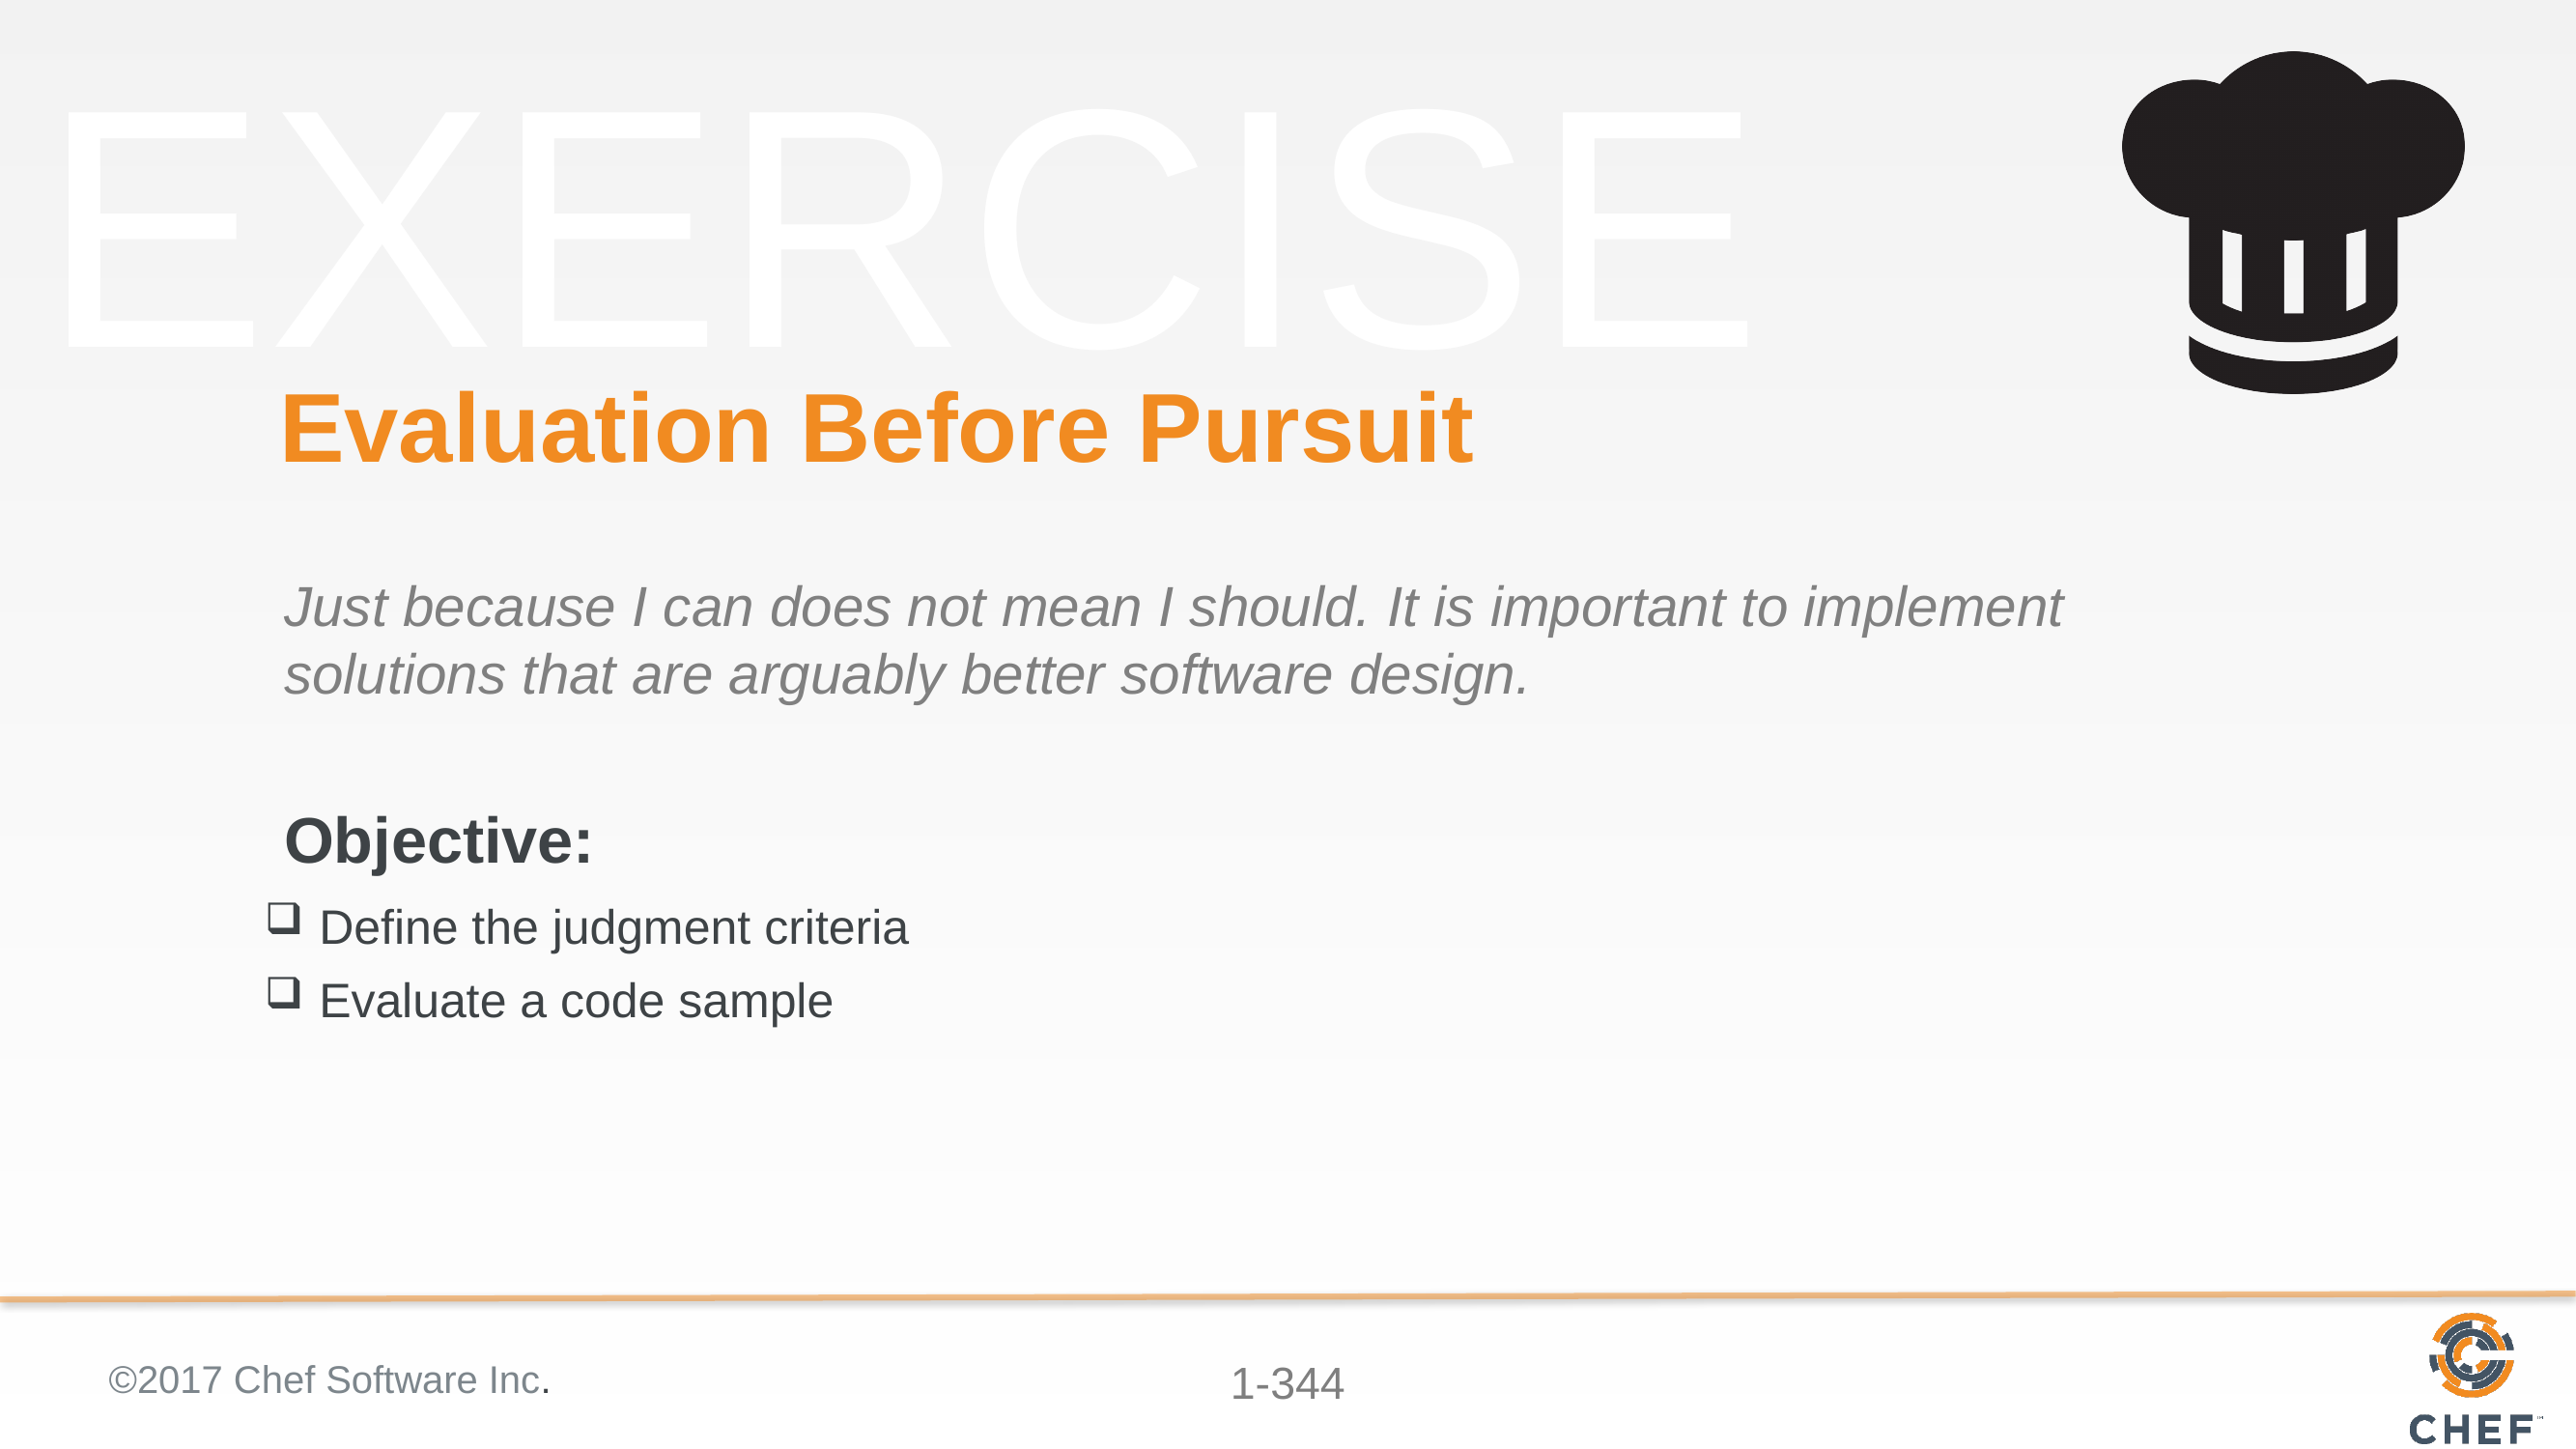

# Evaluation Before Pursuit
Just because I can does not mean I should. It is important to implement solutions that are arguably better software design.
Define the judgment criteria
Evaluate a code sample